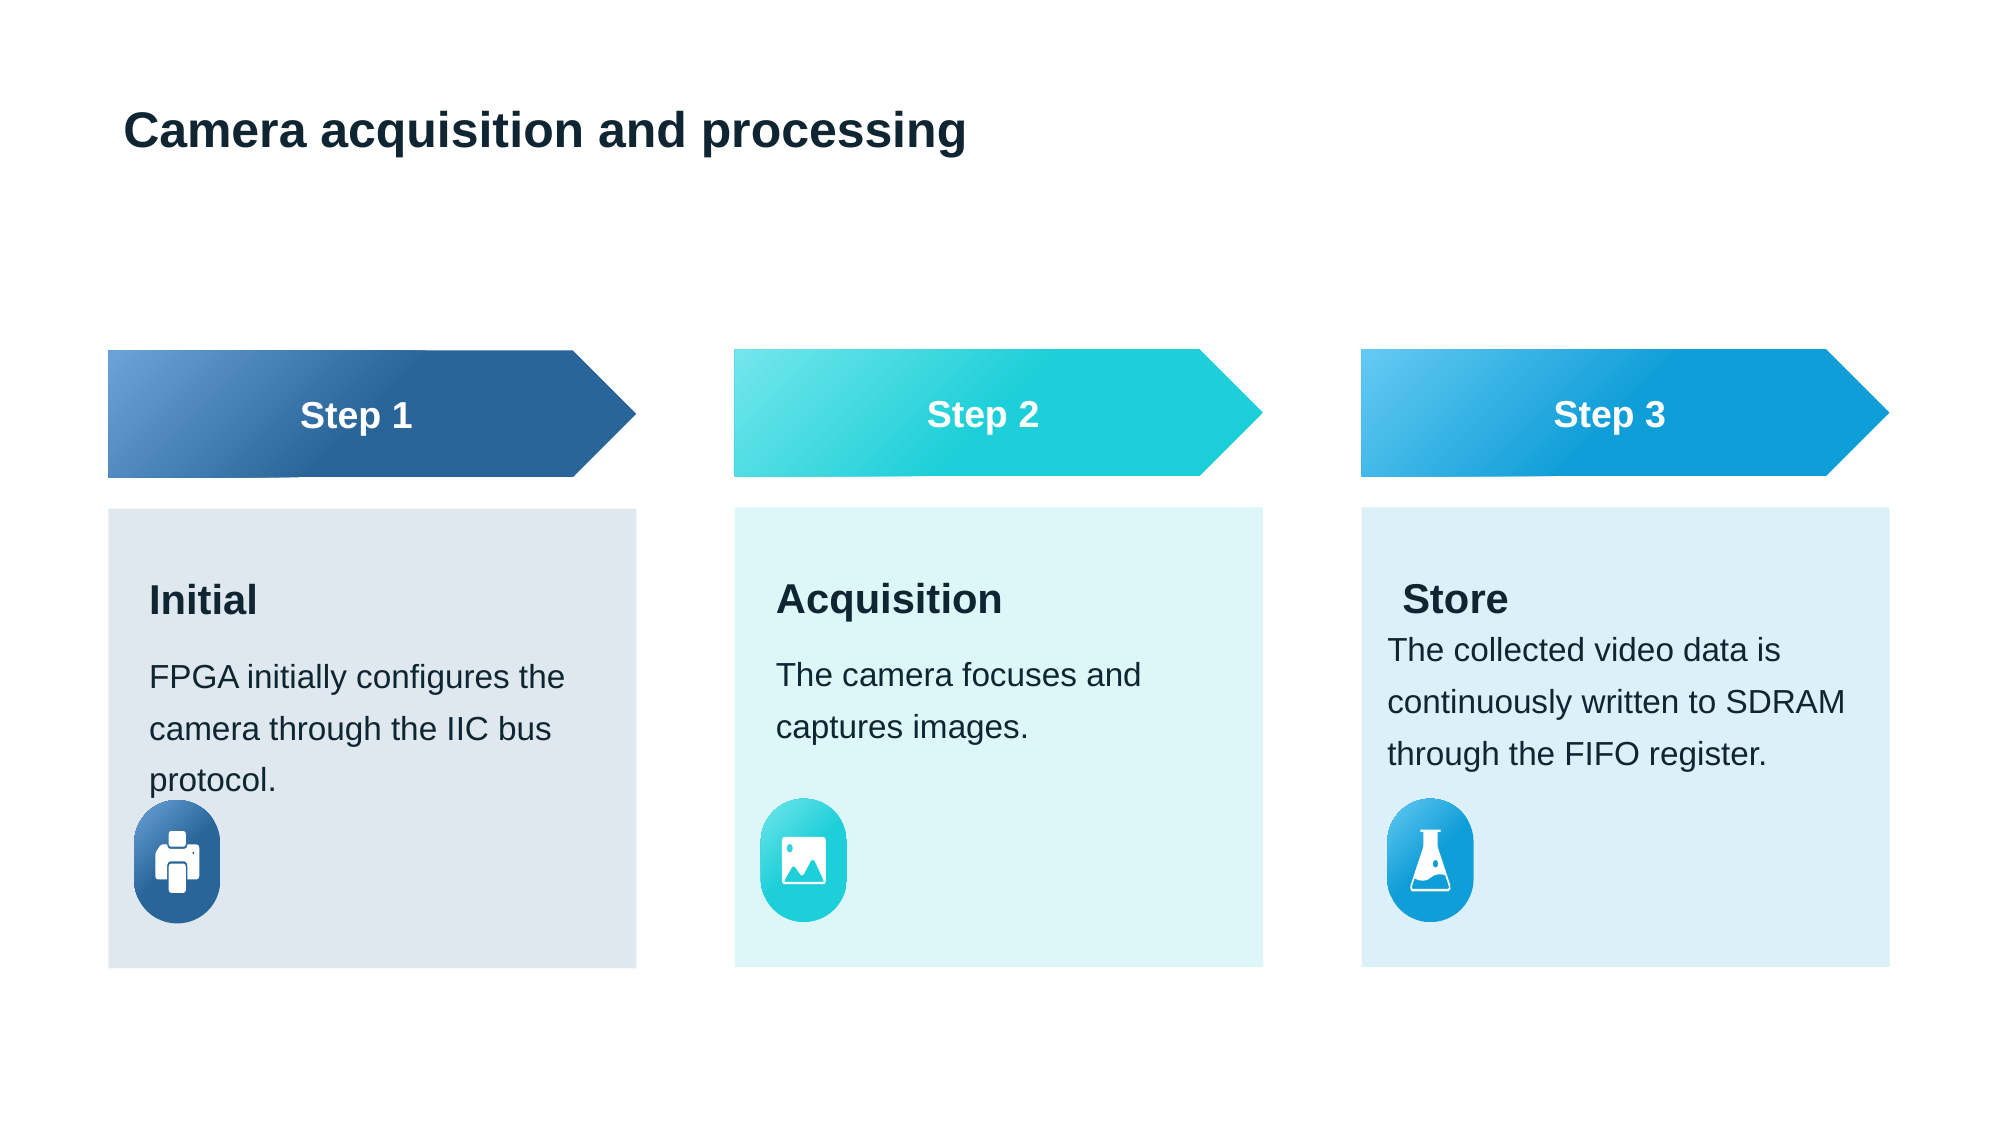

# Camera acquisition and processing
Step 2

Acquisition
The camera focuses and captures images.

Step 3

Store
The collected video data is continuously written to SDRAM through the FIFO register.

Step 1

Initial
FPGA initially configures the camera through the IIC bus protocol.